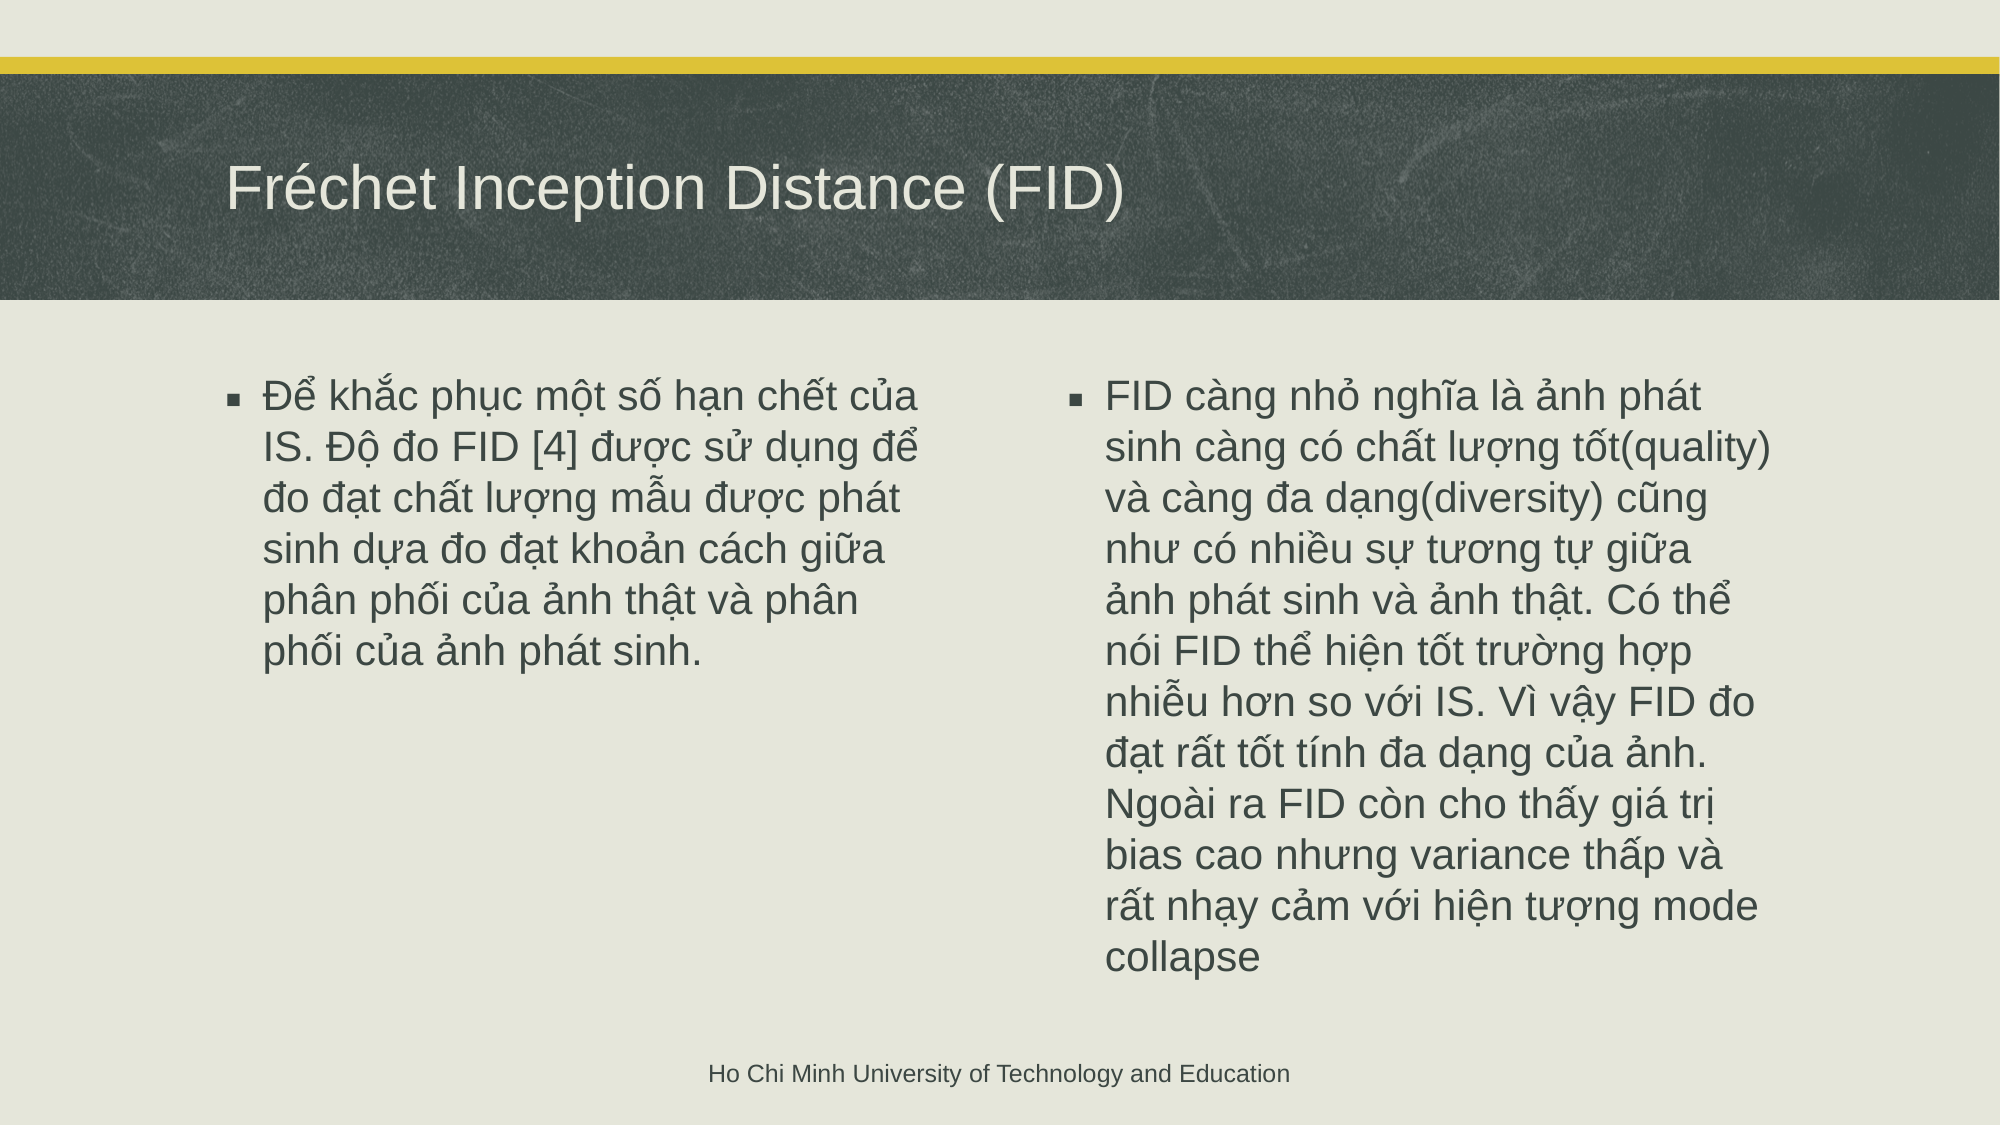

# Fréchet Inception Distance (FID)
Để khắc phục một số hạn chết của IS. Độ đo FID [4] được sử dụng để đo đạt chất lượng mẫu được phát sinh dựa đo đạt khoản cách giữa phân phối của ảnh thật và phân phối của ảnh phát sinh.
FID càng nhỏ nghĩa là ảnh phát sinh càng có chất lượng tốt(quality) và càng đa dạng(diversity) cũng như có nhiều sự tương tự giữa ảnh phát sinh và ảnh thật. Có thể nói FID thể hiện tốt trường hợp nhiễu hơn so với IS. Vì vậy FID đo đạt rất tốt tính đa dạng của ảnh. Ngoài ra FID còn cho thấy giá trị bias cao nhưng variance thấp và rất nhạy cảm với hiện tượng mode collapse
Ho Chi Minh University of Technology and Education